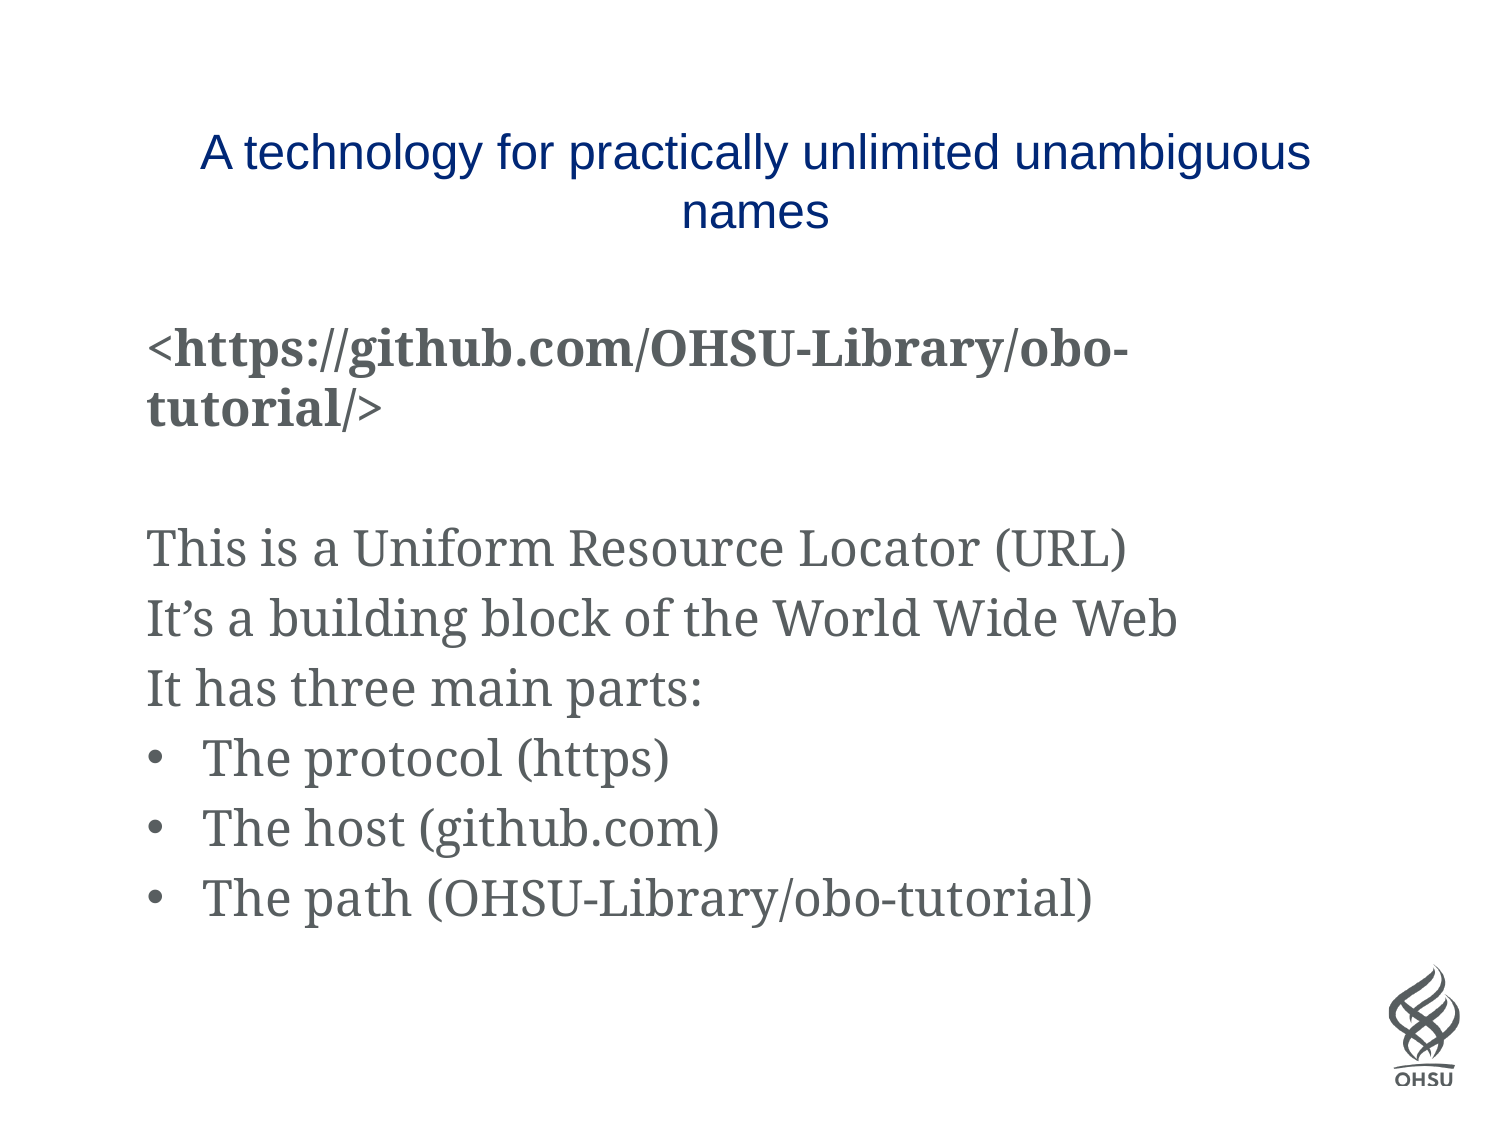

# A technology for practically unlimited unambiguous names
<https://github.com/OHSU-Library/obo-tutorial/>

This is a Uniform Resource Locator (URL)
It’s a building block of the World Wide Web
It has three main parts:
The protocol (https)
The host (github.com)
The path (OHSU-Library/obo-tutorial)